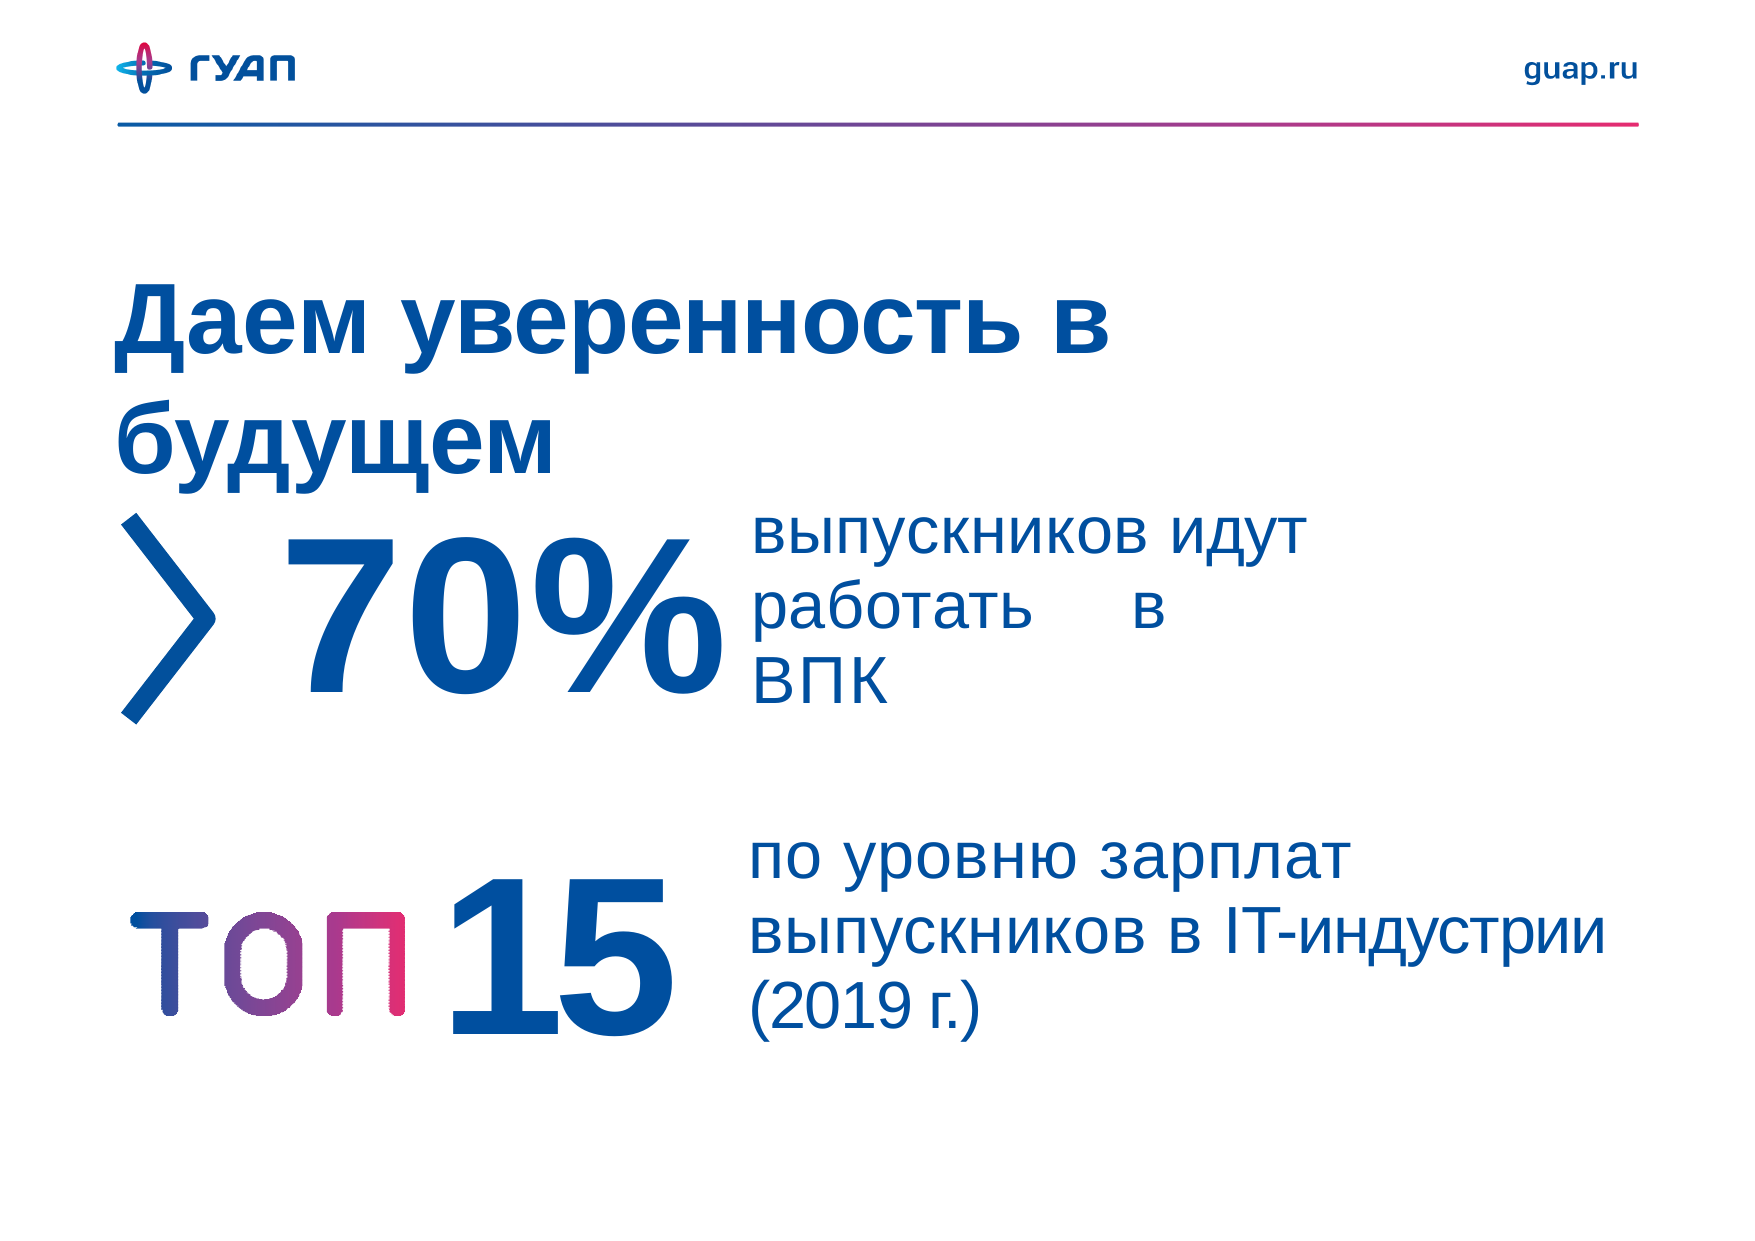

Даем уверенность в  будущем
70%
15
выпускников идут работать     в ВПК

по уровню зарплат  выпускников в IT-индустрии (2019 г.)